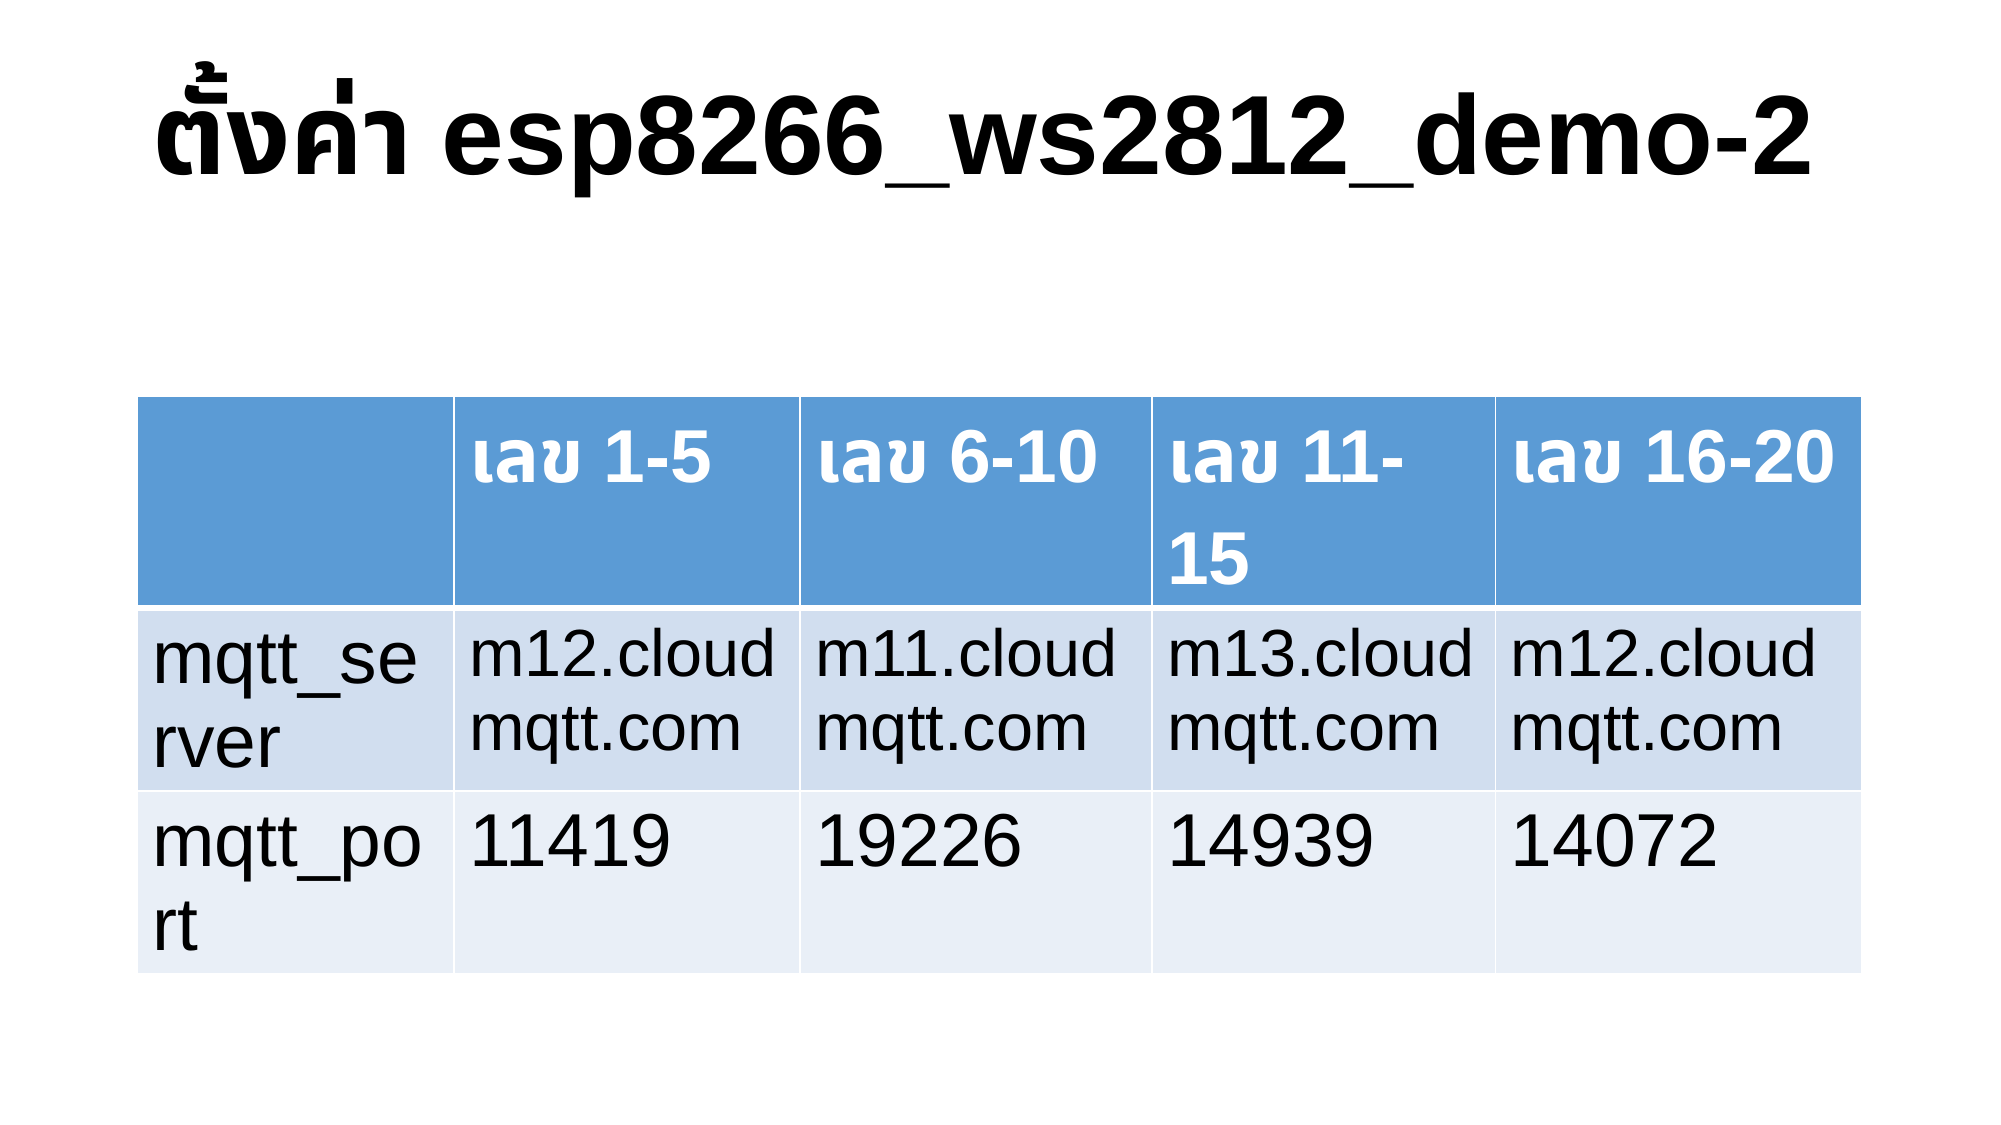

# ตั้งค่า esp8266_ws2812_demo-2
|  | เลข 1-5 | เลข 6-10 | เลข 11-15 | เลข 16-20 |
| --- | --- | --- | --- | --- |
| mqtt\_server | m12.cloudmqtt.com | m11.cloudmqtt.com | m13.cloudmqtt.com | m12.cloudmqtt.com |
| mqtt\_port | 11419 | 19226 | 14939 | 14072 |